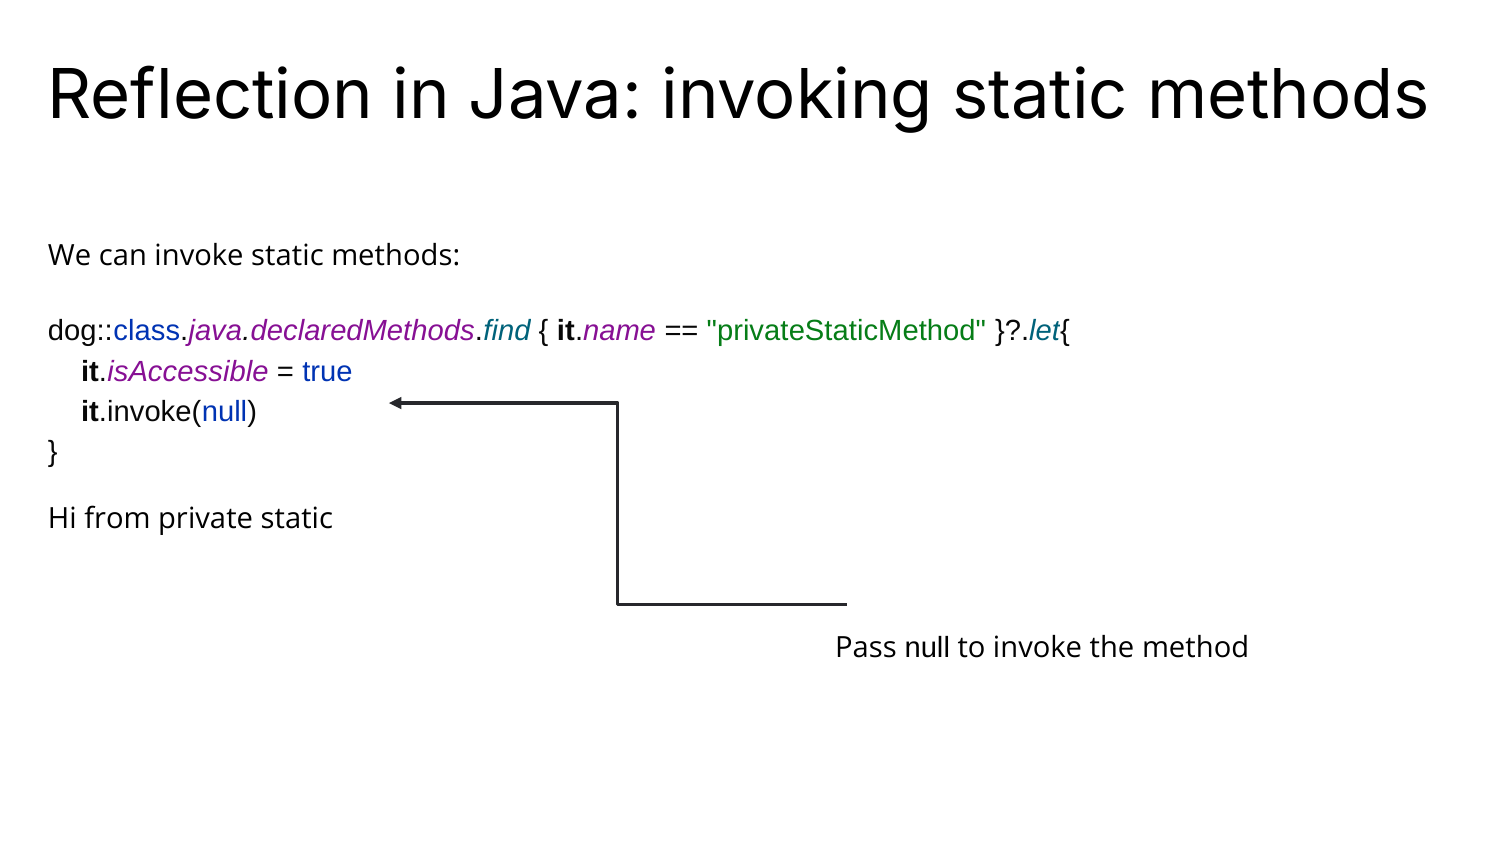

# Reflection in Java: invoking static methods
We can invoke static methods:
dog::class.java.declaredMethods.find { it.name == "privateStaticMethod" }?.let{
    it.isAccessible = true
    it.invoke(null)
}
Hi from private static
Pass null to invoke the method